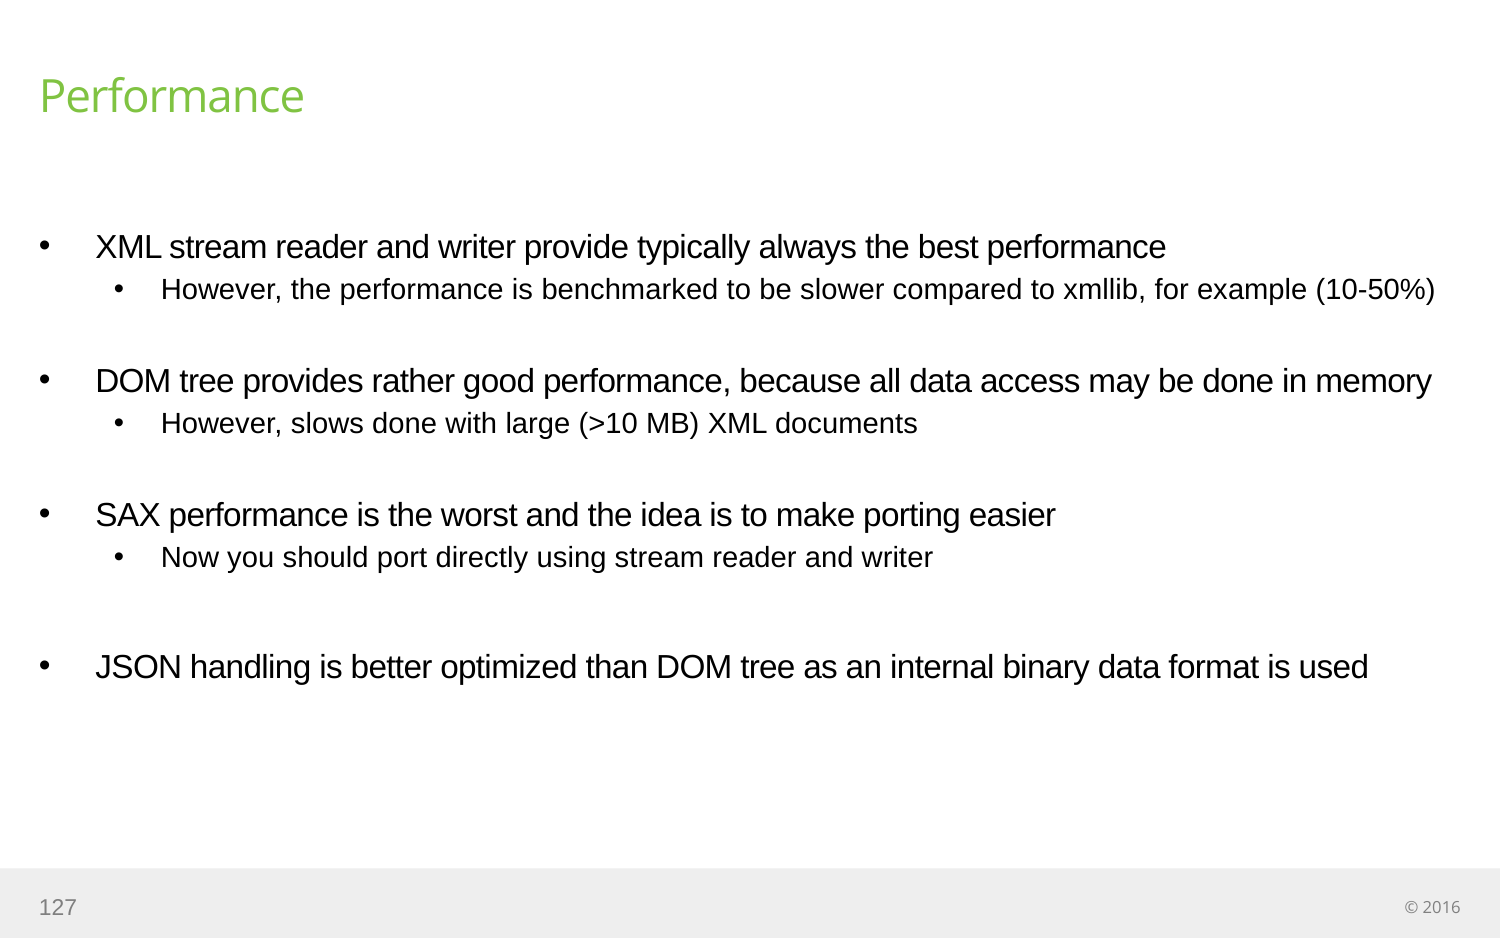

# Performance
XML stream reader and writer provide typically always the best performance
However, the performance is benchmarked to be slower compared to xmllib, for example (10-50%)

DOM tree provides rather good performance, because all data access may be done in memory
However, slows done with large (>10 MB) XML documents

SAX performance is the worst and the idea is to make porting easier
Now you should port directly using stream reader and writer

JSON handling is better optimized than DOM tree as an internal binary data format is used

127
© 2016